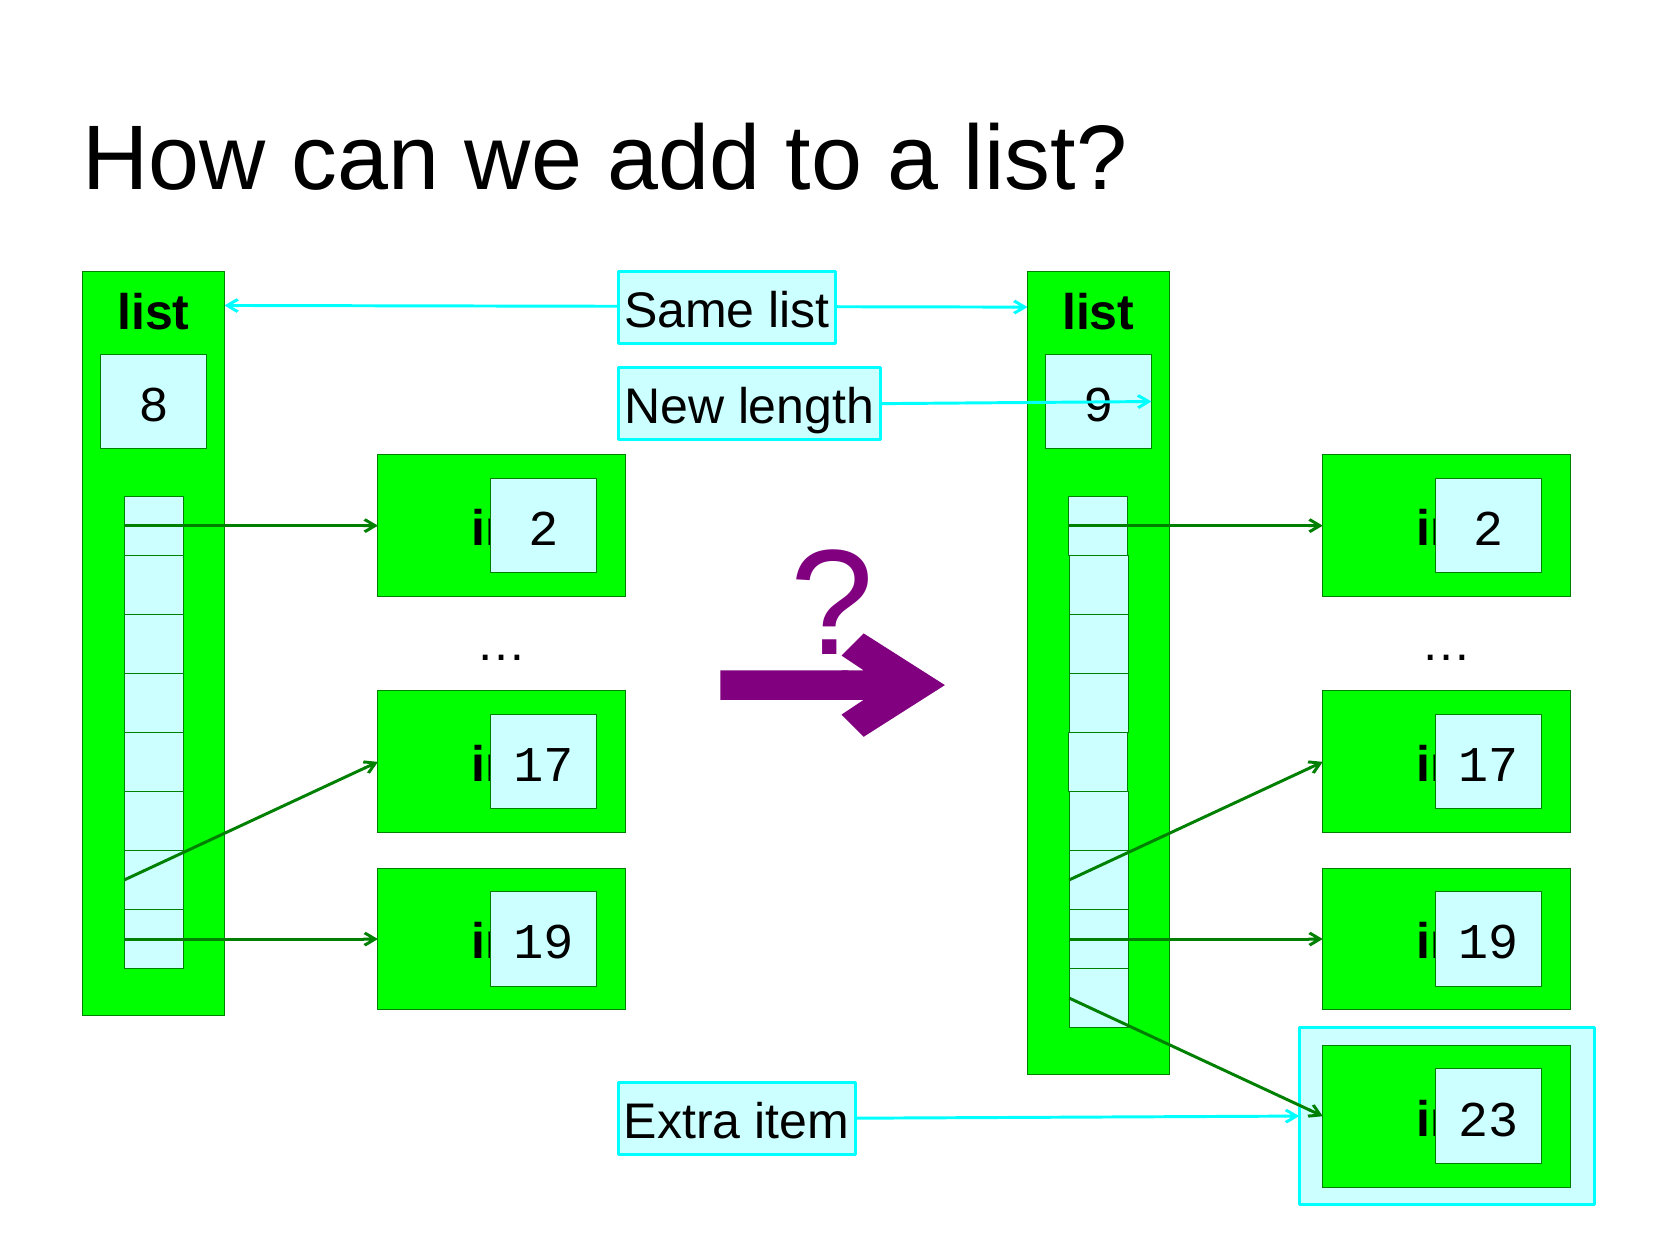

How can we add to a list?
list
Same list
list

8
9
New length
int
2
int
2

…
…

?
int
17
int
17

int
19
int
19

int
23
Extra item
209